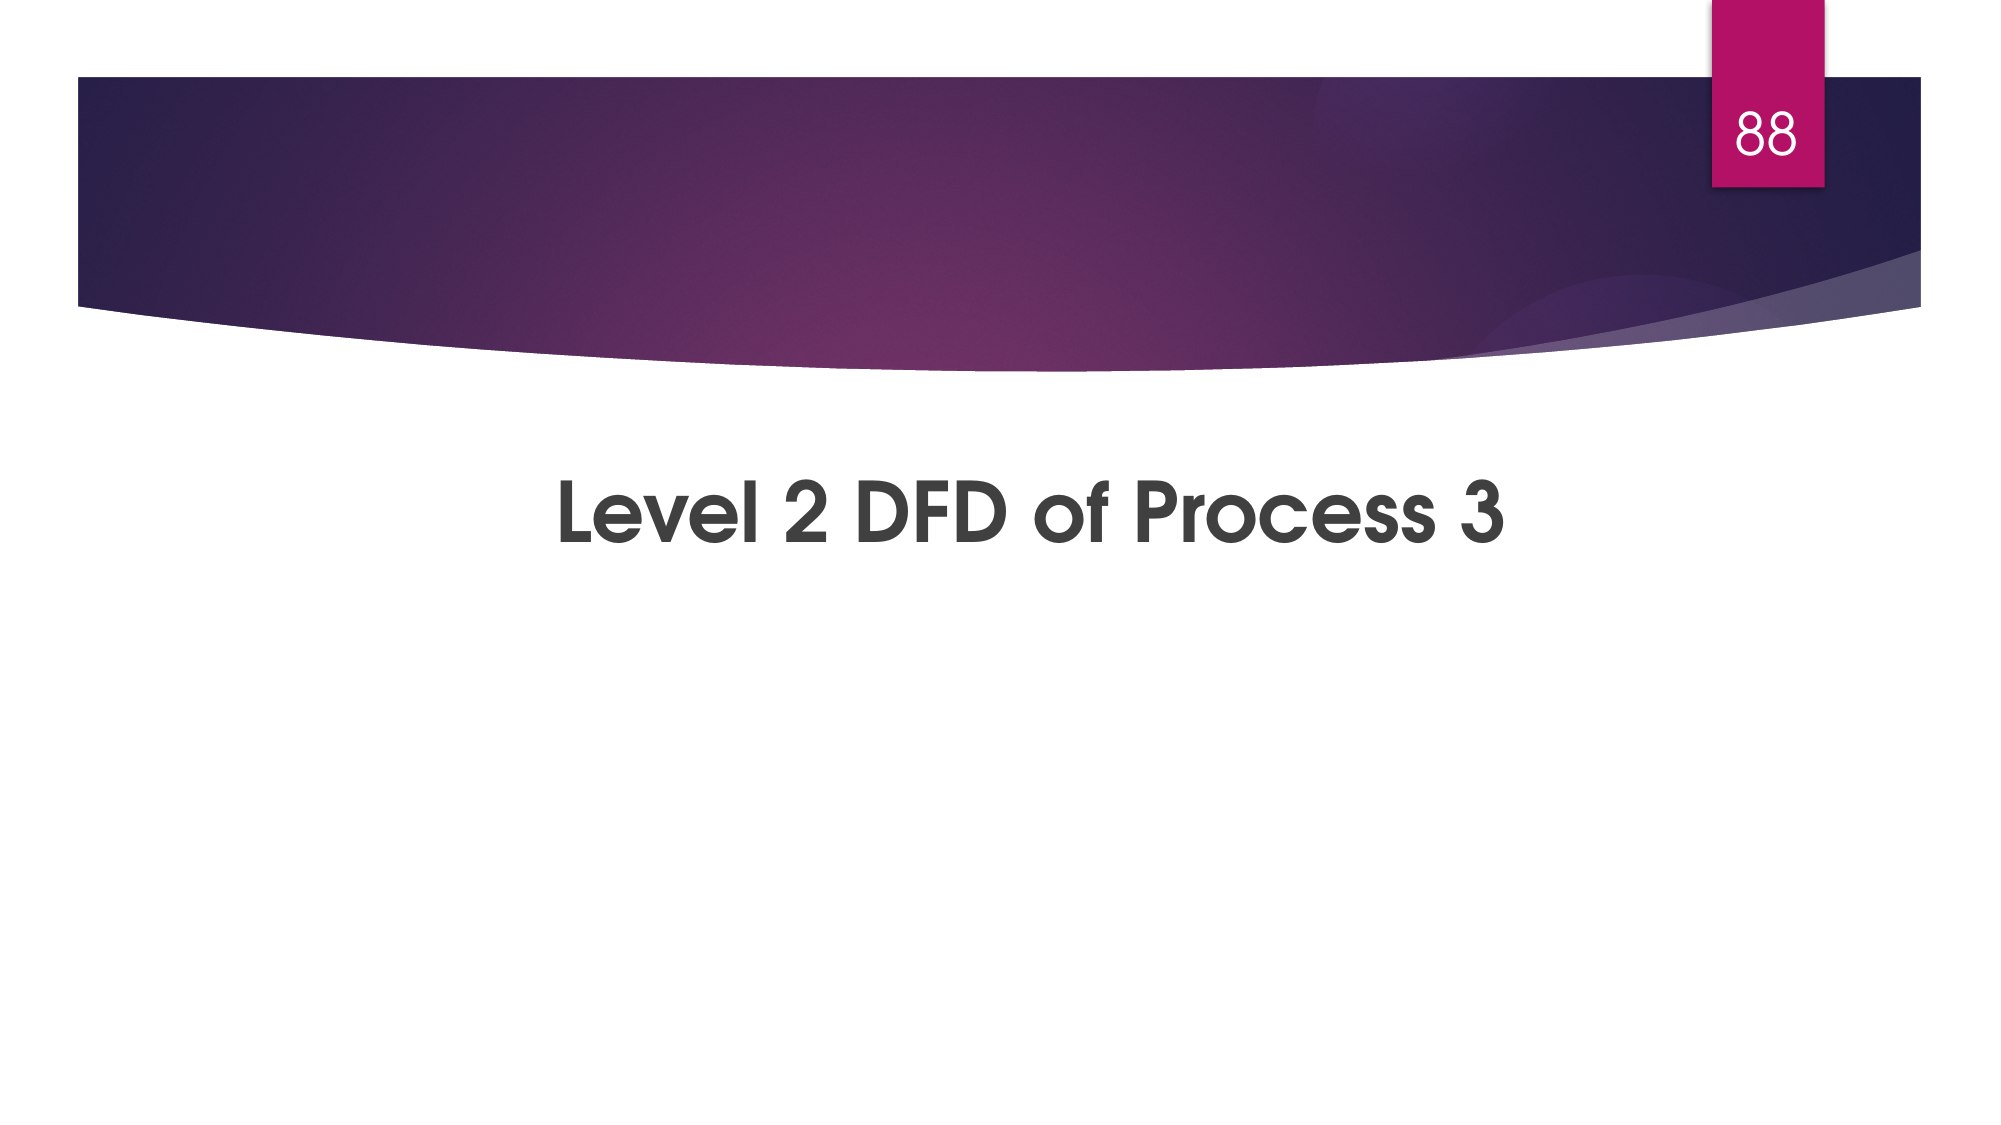

88
        Level 2 DFD of Process 3